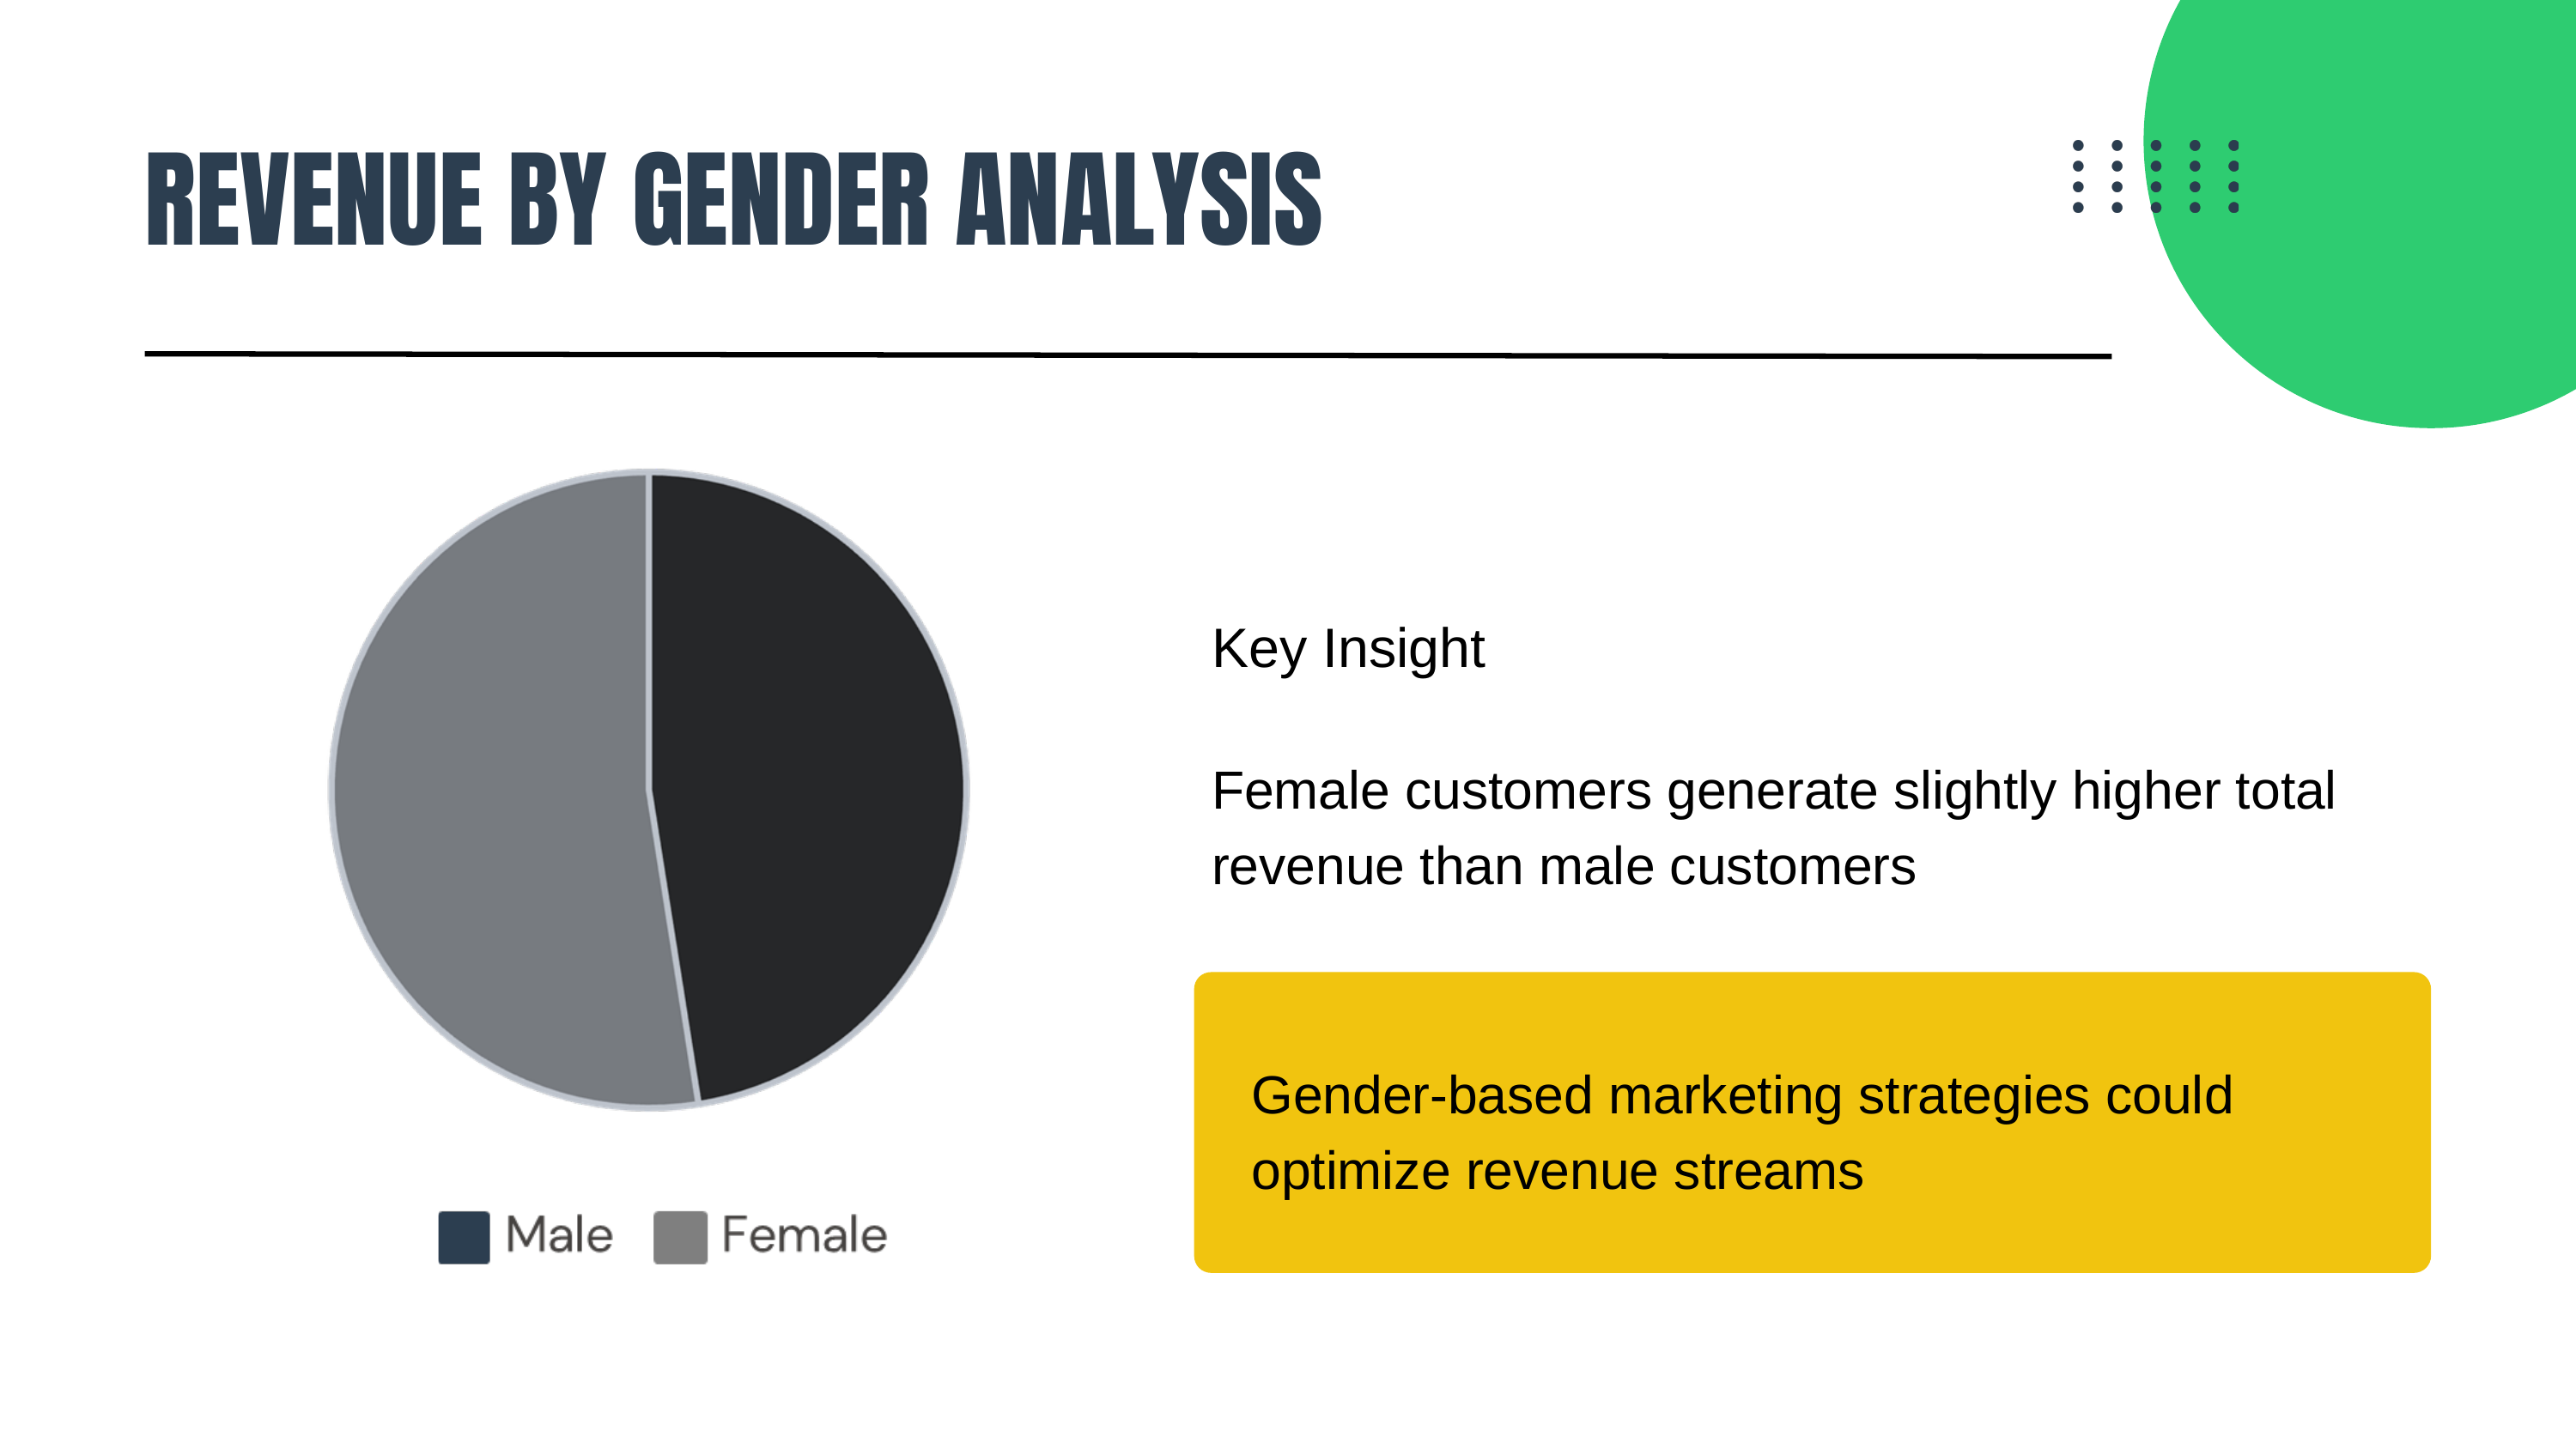

REVENUE BY GENDER ANALYSIS

Key Insight
Female customers generate slightly higher total revenue than male customers

Gender-based marketing strategies could optimize revenue streams